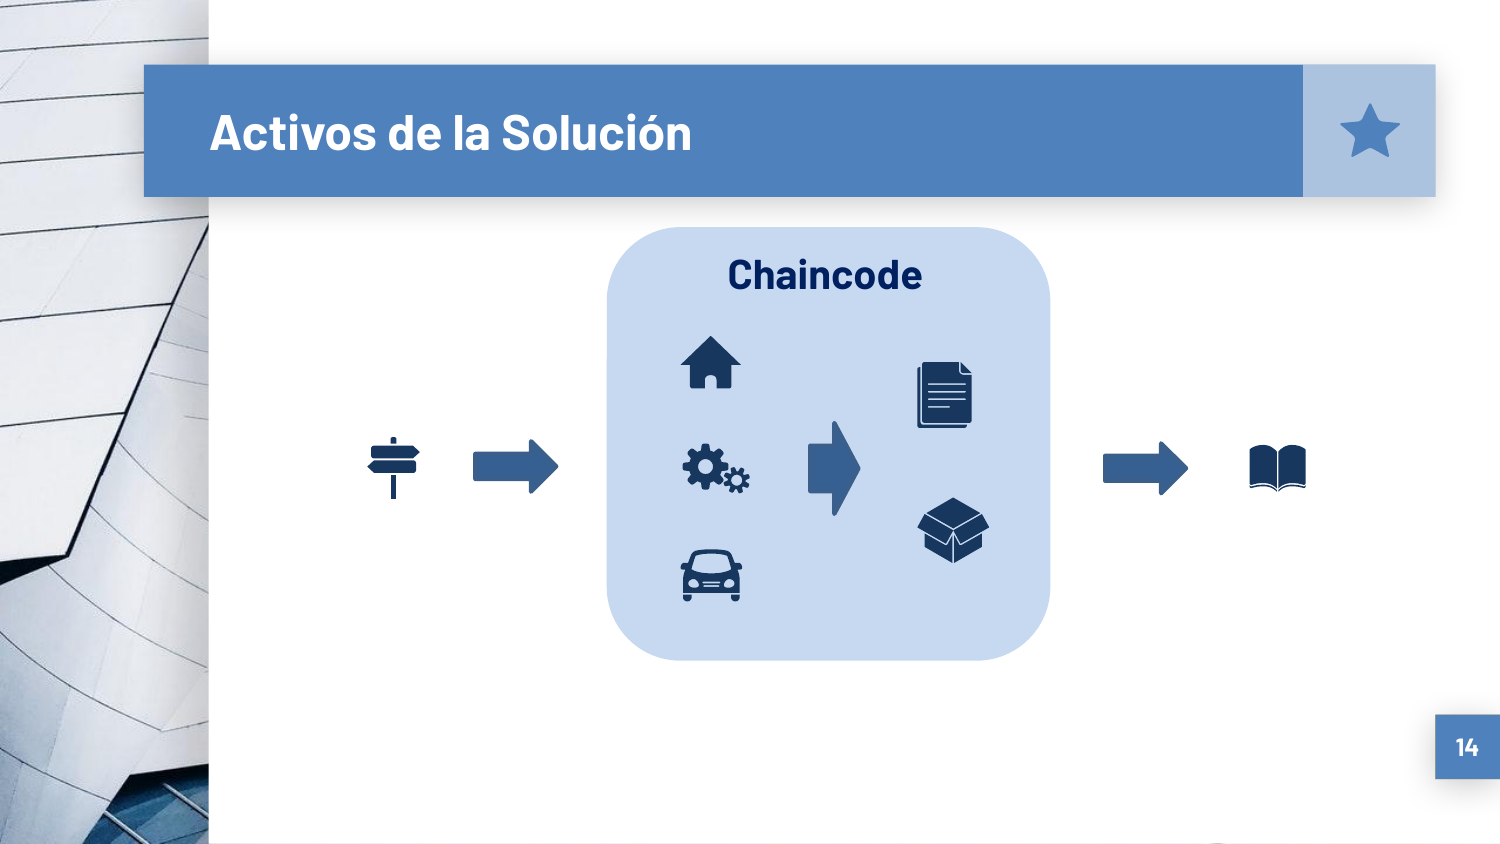

# Activos de la Solución

Chaincode

14